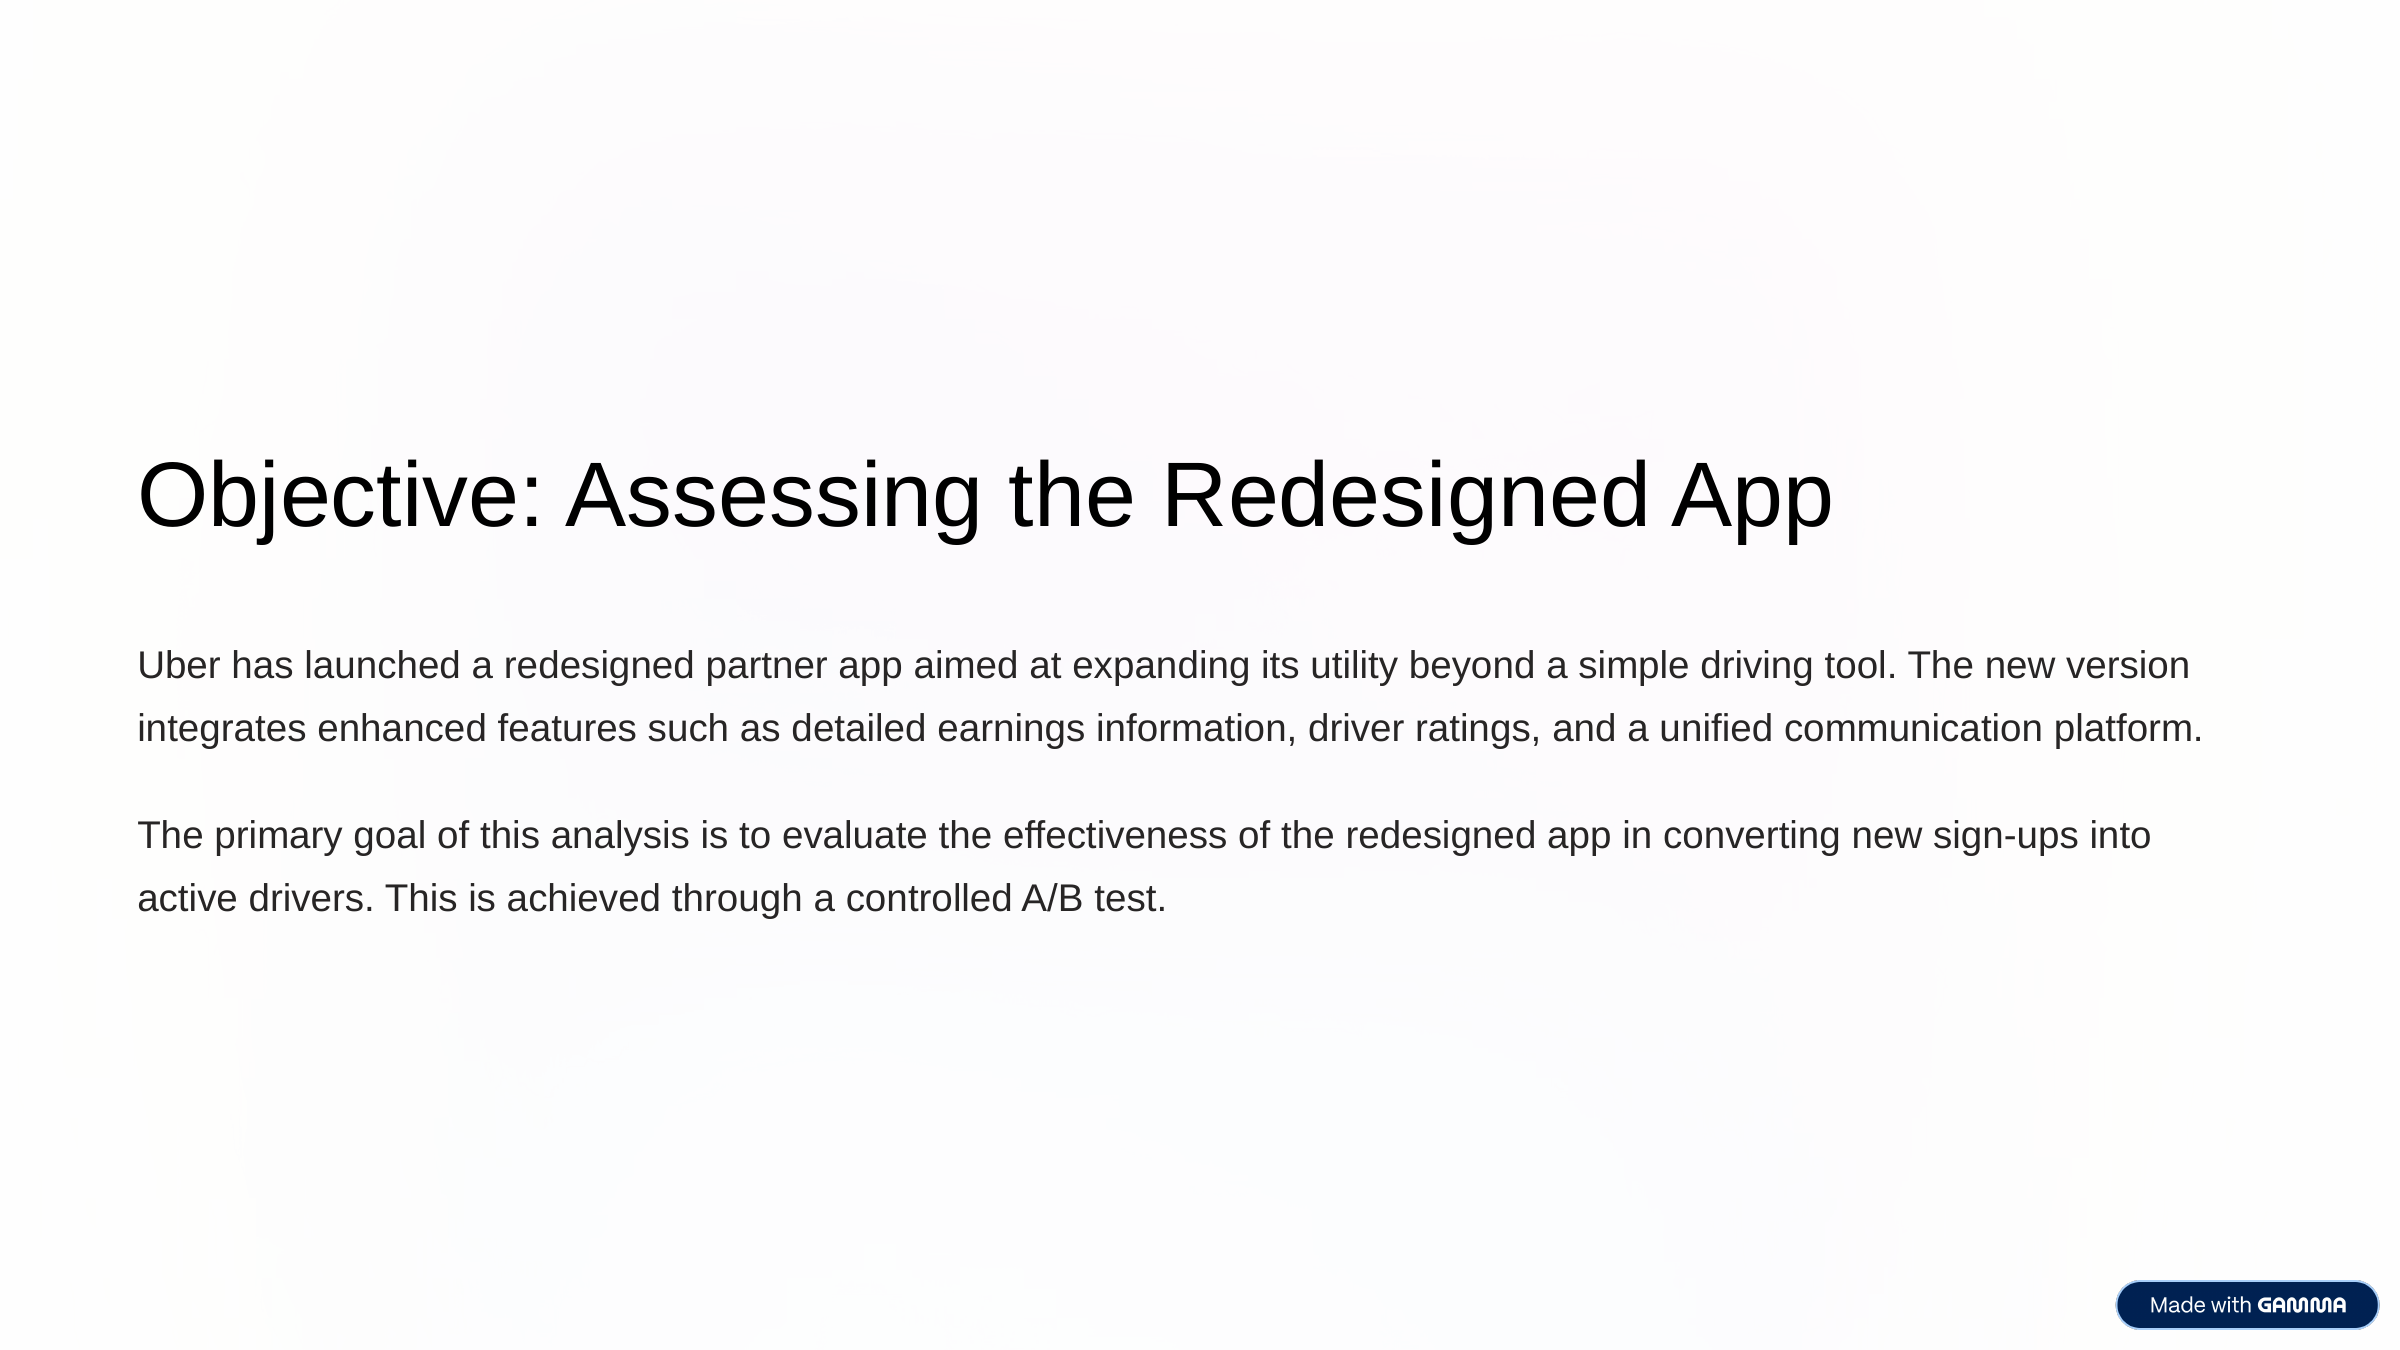

Objective: Assessing the Redesigned App
Uber has launched a redesigned partner app aimed at expanding its utility beyond a simple driving tool. The new version integrates enhanced features such as detailed earnings information, driver ratings, and a unified communication platform.
The primary goal of this analysis is to evaluate the effectiveness of the redesigned app in converting new sign-ups into active drivers. This is achieved through a controlled A/B test.